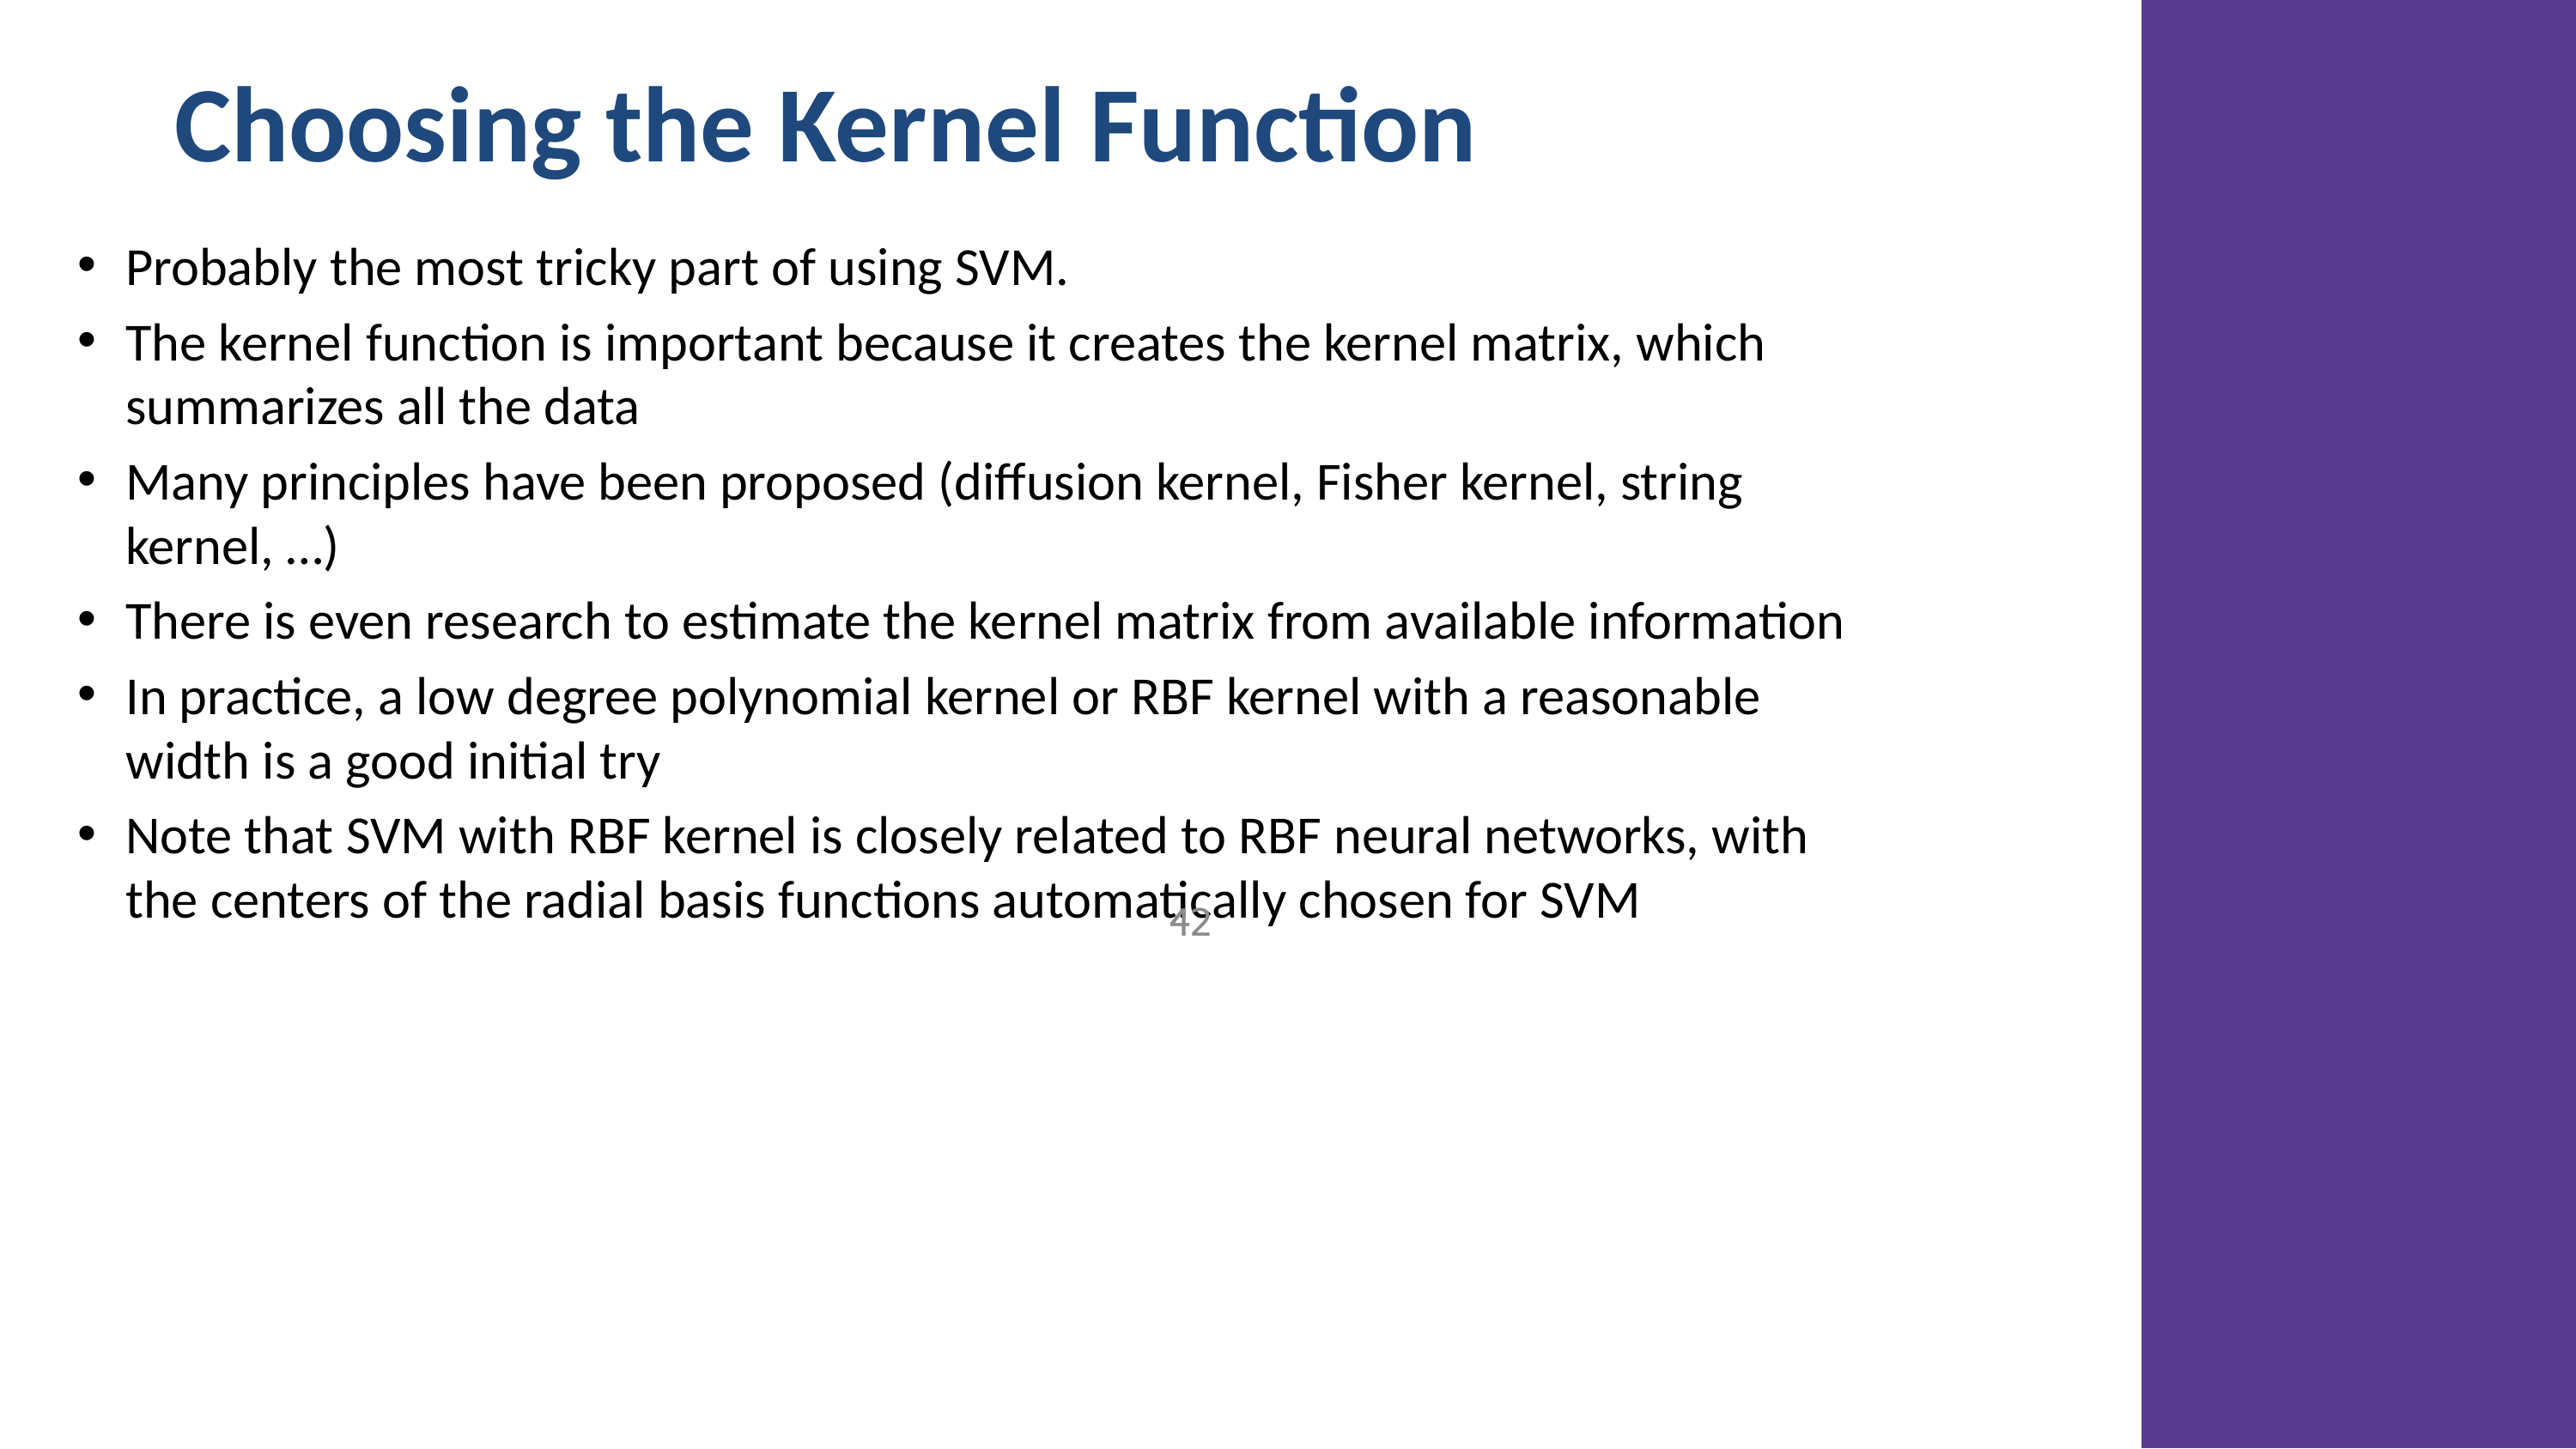

# Choosing the Kernel Function
Probably the most tricky part of using SVM.
The kernel function is important because it creates the kernel matrix, which summarizes all the data
Many principles have been proposed (diffusion kernel, Fisher kernel, string kernel, …)
There is even research to estimate the kernel matrix from available information
In practice, a low degree polynomial kernel or RBF kernel with a reasonable width is a good initial try
Note that SVM with RBF kernel is closely related to RBF neural networks, with the centers of the radial basis functions automatically chosen for SVM
42